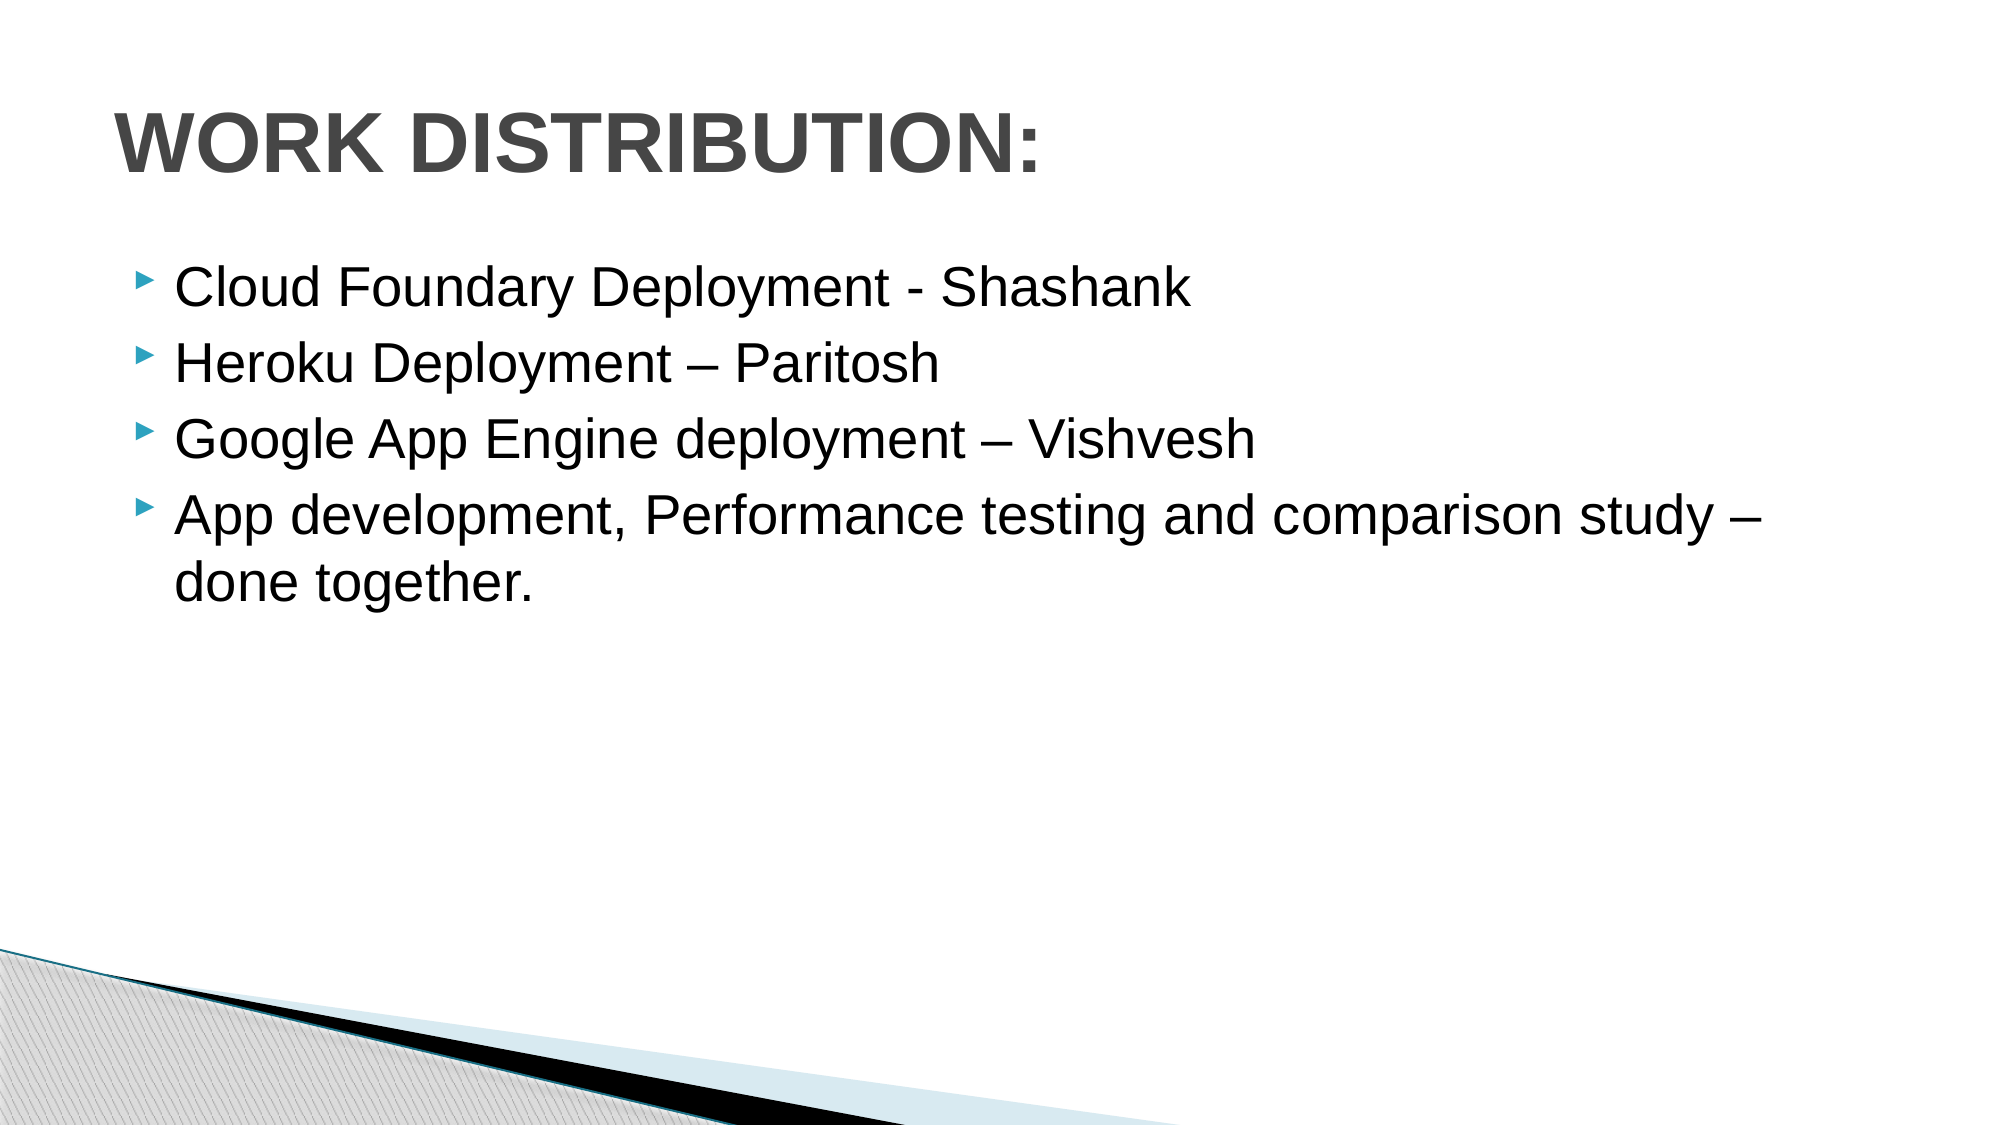

# WORK DISTRIBUTION:
Cloud Foundary Deployment - Shashank
Heroku Deployment – Paritosh
Google App Engine deployment – Vishvesh
App development, Performance testing and comparison study – done together.